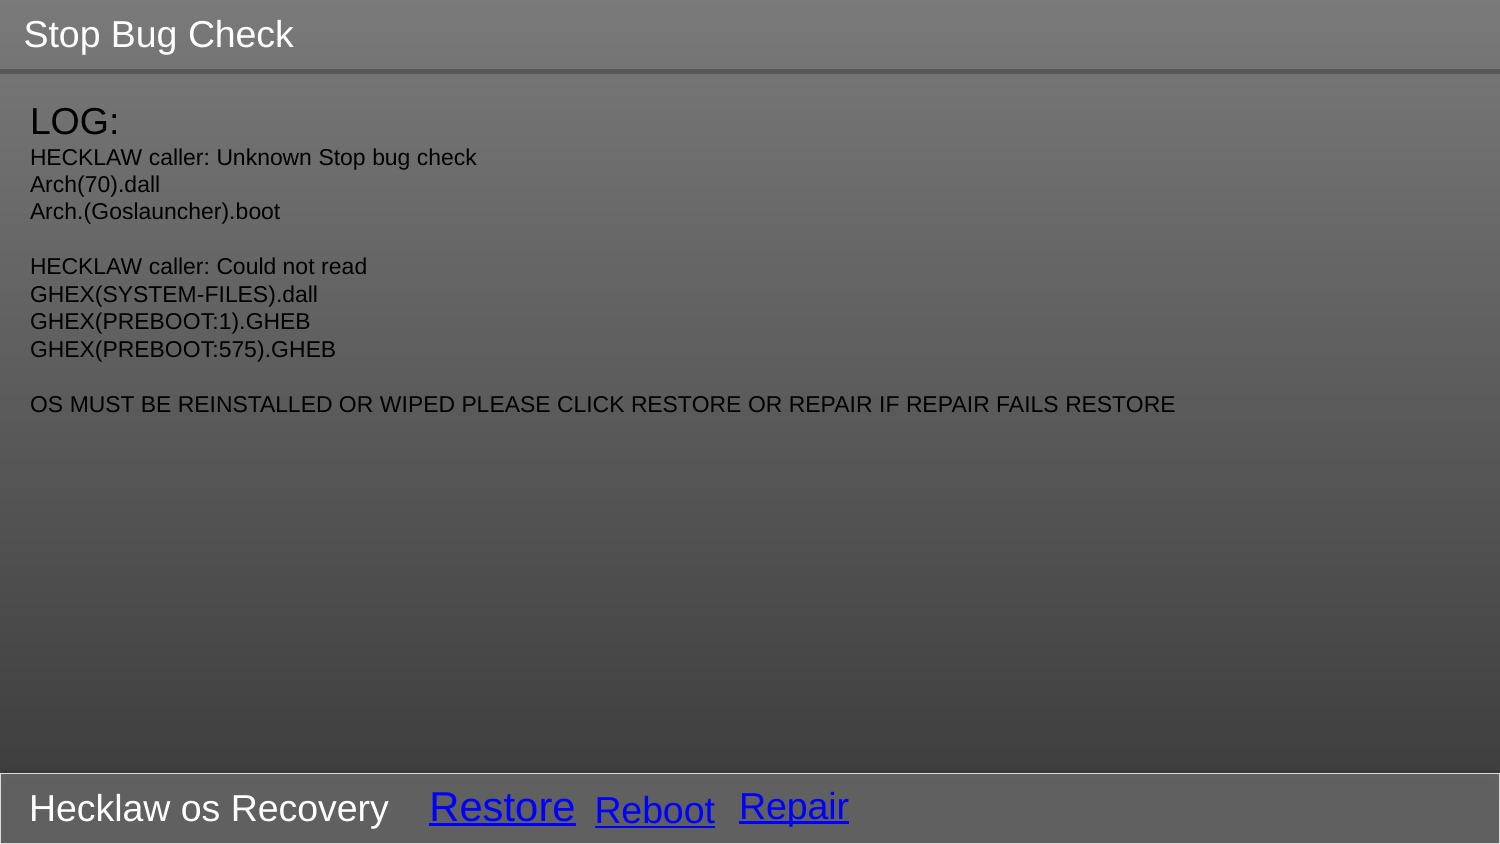

Stop Bug Check

LOG:
HECKLAW caller: Unknown Stop bug check
Arch(70).dall
Arch.(Goslauncher).boot

HECKLAW caller: Could not read
GHEX(SYSTEM-FILES).dall
GHEX(PREBOOT:1).GHEB
GHEX(PREBOOT:575).GHEB

OS MUST BE REINSTALLED OR WIPED PLEASE CLICK RESTORE OR REPAIR IF REPAIR FAILS RESTORE

Reboot

Repair
Hecklaw os Recovery
Restore